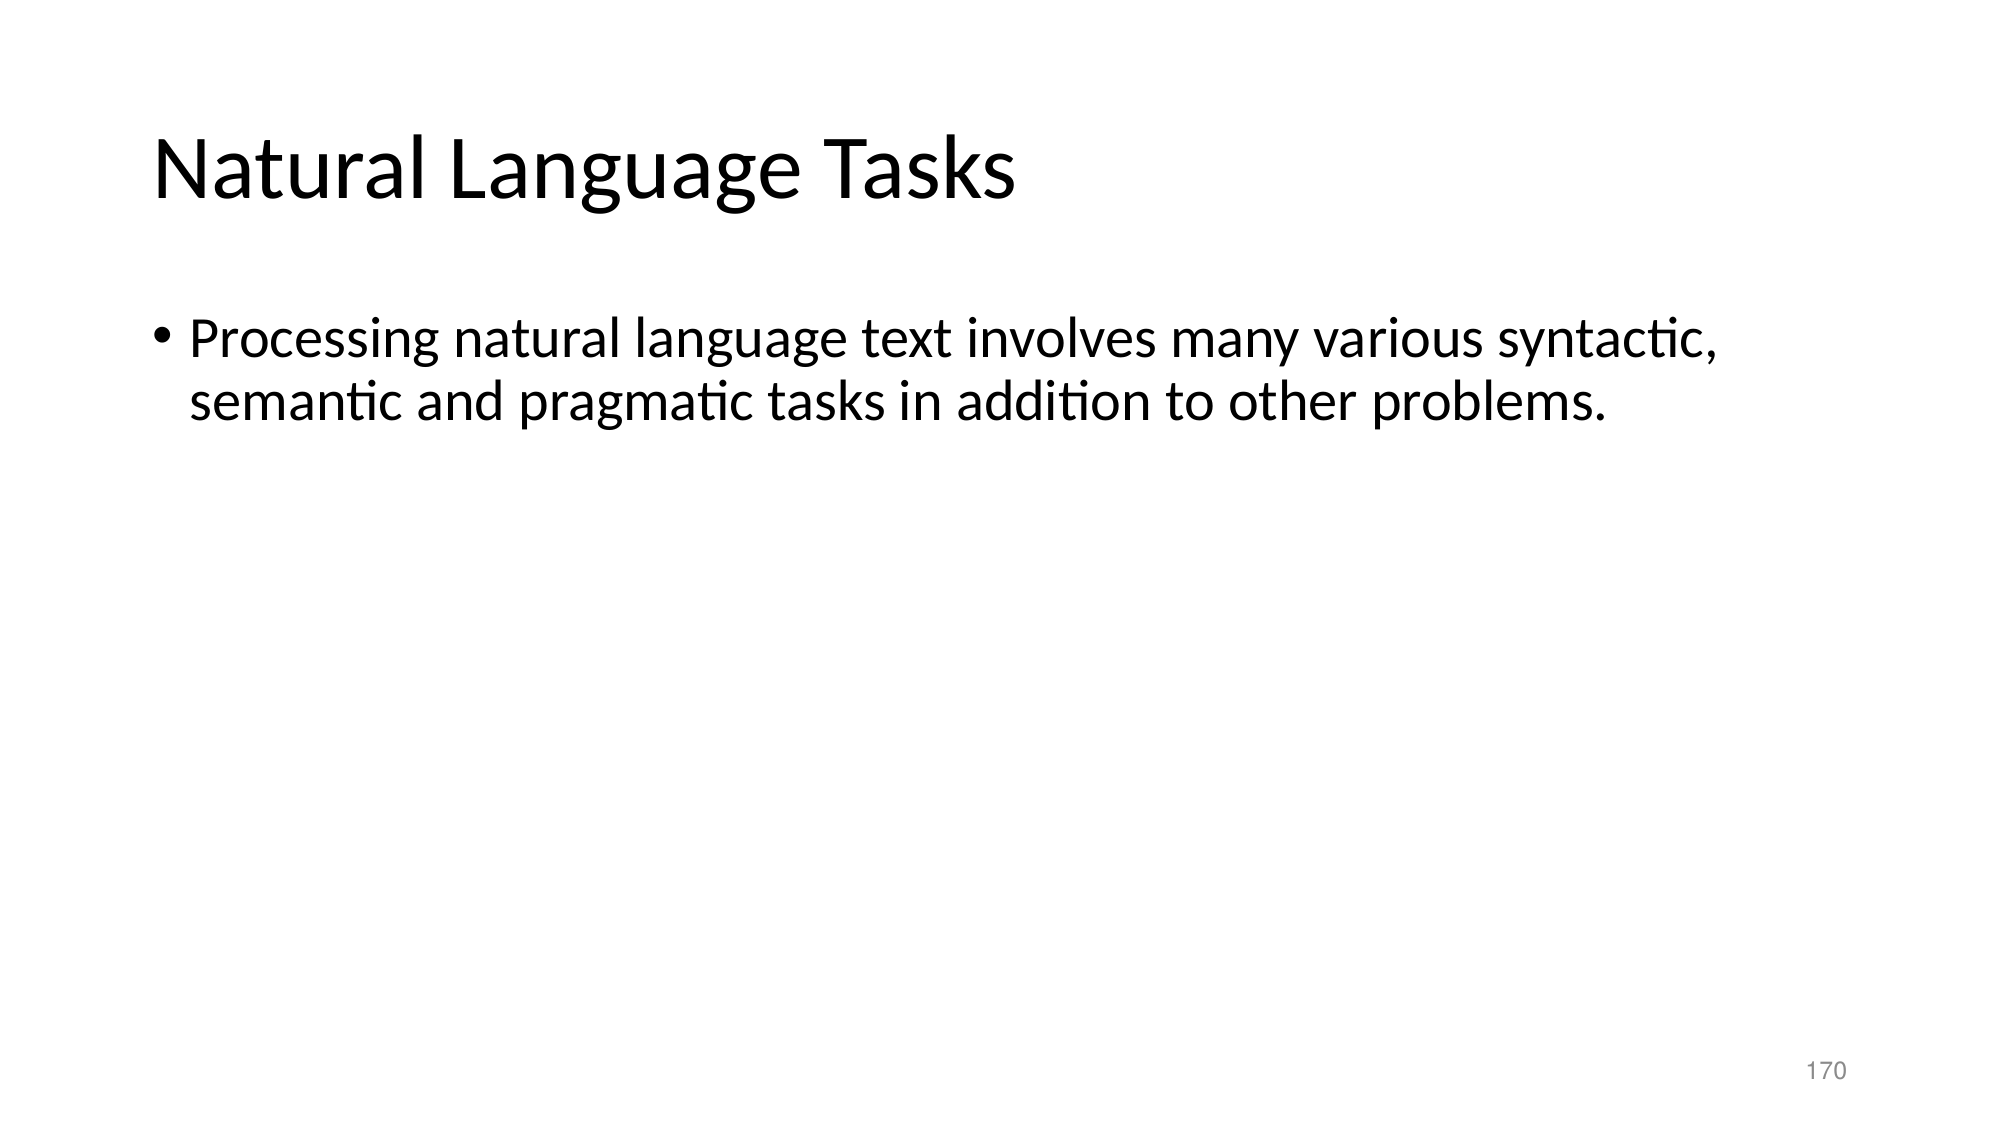

Processing natural language text involves many various syntactic, semantic and pragmatic tasks in addition to other problems.
# Natural Language Tasks
170